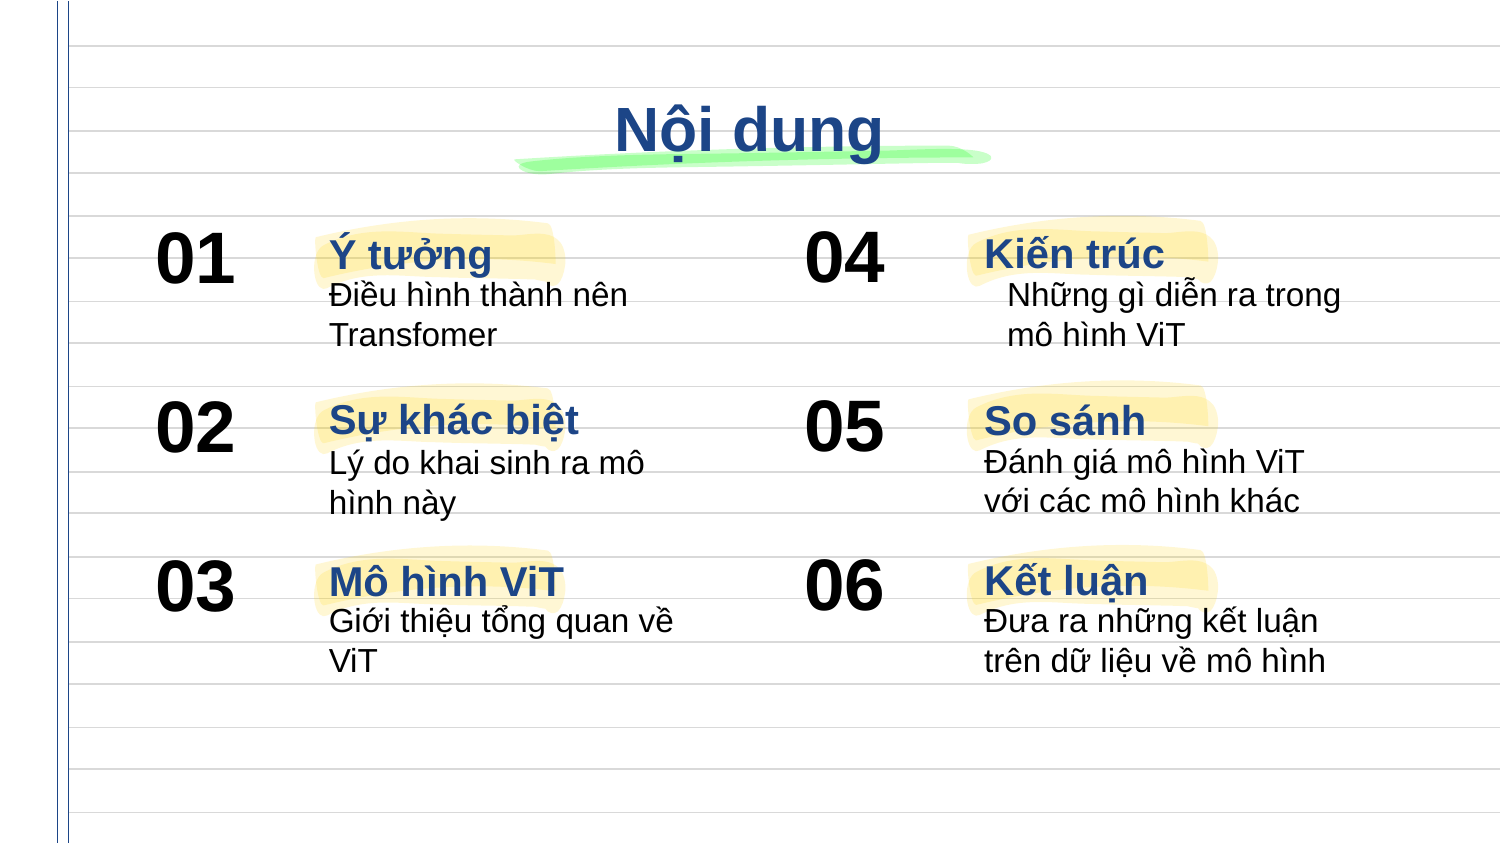

Nội dung

04
01
# Kiến trúc
Ý tưởng
Điều hình thành nên Transfomer
Những gì diễn ra trong mô hình ViT

Sự khác biệt
05
So sánh
02
Đánh giá mô hình ViT với các mô hình khác
Lý do khai sinh ra mô hình này

06
Kết luận
03
Mô hình ViT
Giới thiệu tổng quan về ViT
Đưa ra những kết luận trên dữ liệu về mô hình